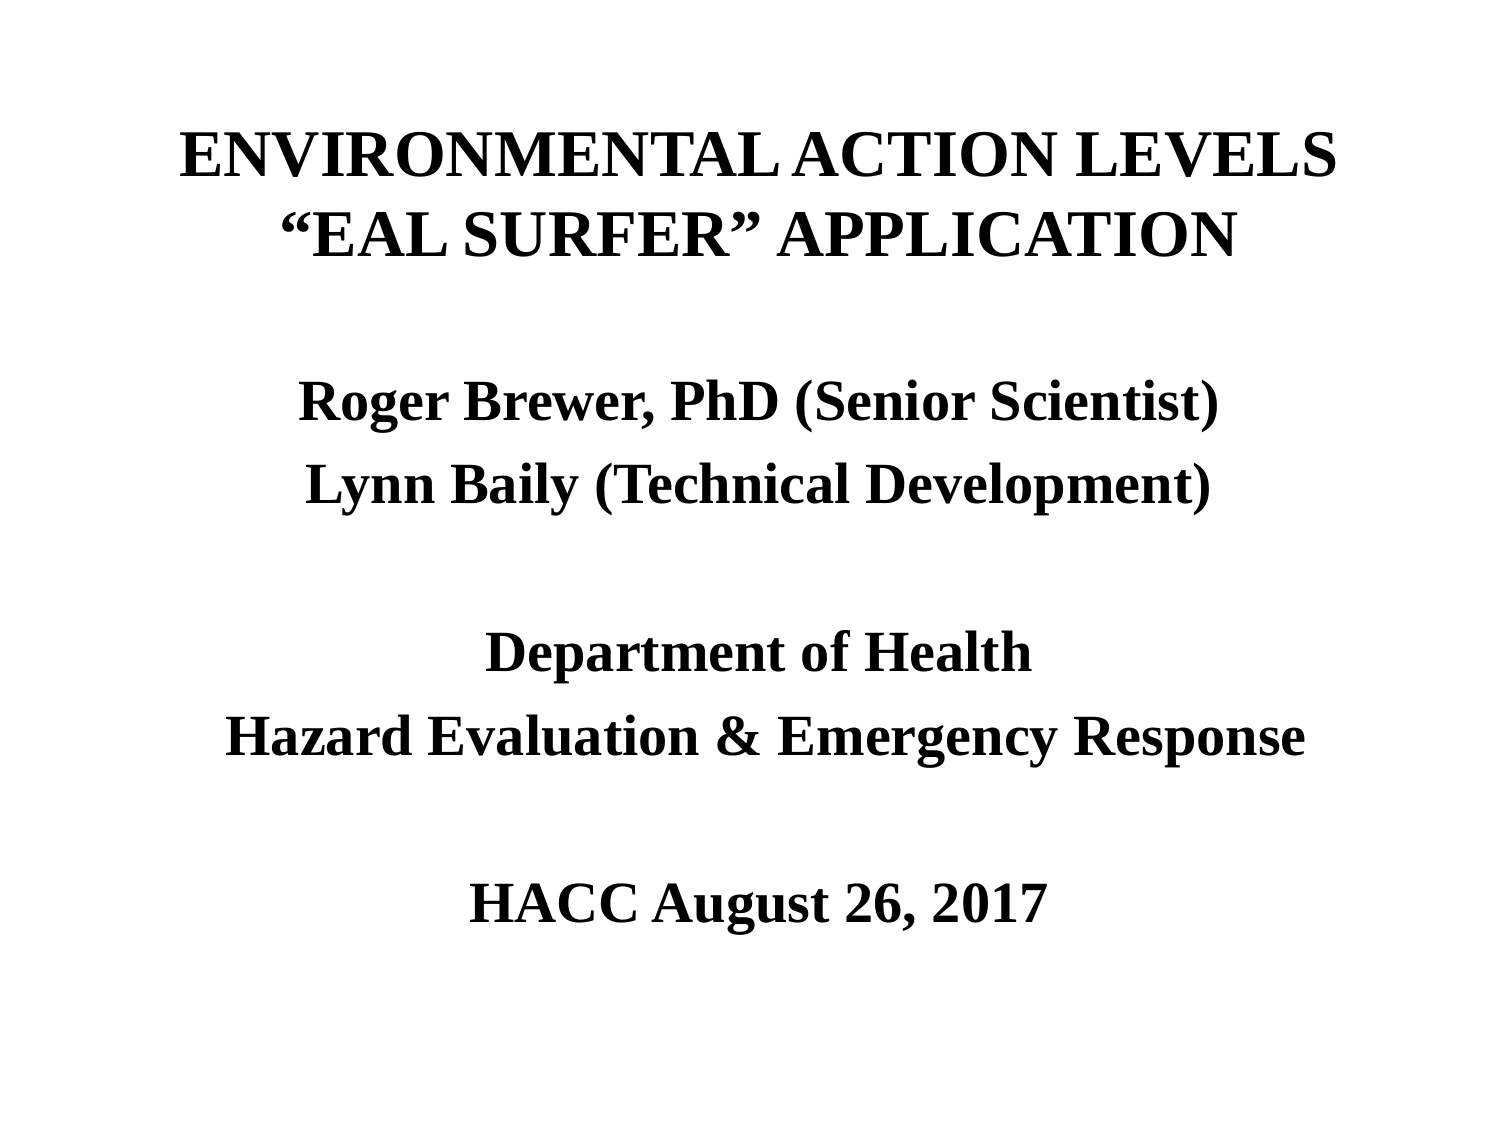

ENVIRONMENTAL ACTION LEVELS
“EAL SURFER” APPLICATION
Roger Brewer, PhD (Senior Scientist)
Lynn Baily (Technical Development)

Department of Health
 Hazard Evaluation & Emergency Response

HACC August 26, 2017